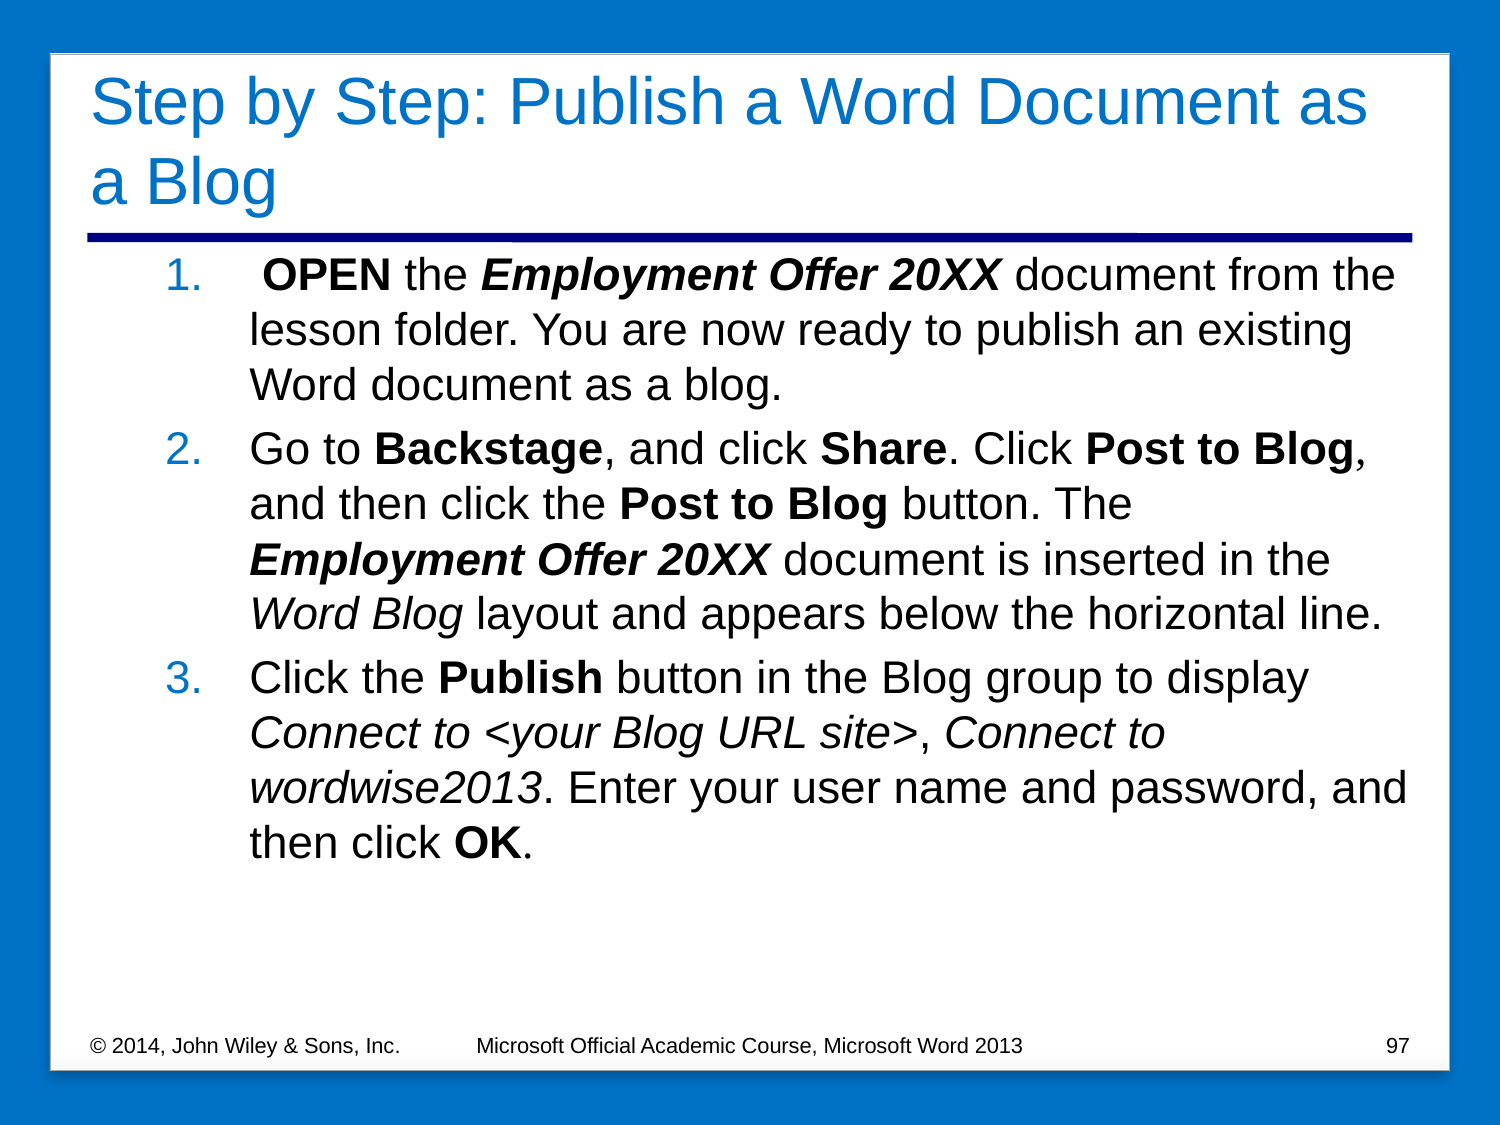

# Step by Step: Publish a Word Document as a Blog
 OPEN the Employment Offer 20XX document from the lesson folder. You are now ready to publish an existing Word document as a blog.
Go to Backstage, and click Share. Click Post to Blog, and then click the Post to Blog button. The Employment Offer 20XX document is inserted in the Word Blog layout and appears below the horizontal line.
Click the Publish button in the Blog group to display Connect to <your Blog URL site>, Connect to wordwise2013. Enter your user name and password, and then click OK.
© 2014, John Wiley & Sons, Inc.
Microsoft Official Academic Course, Microsoft Word 2013
97